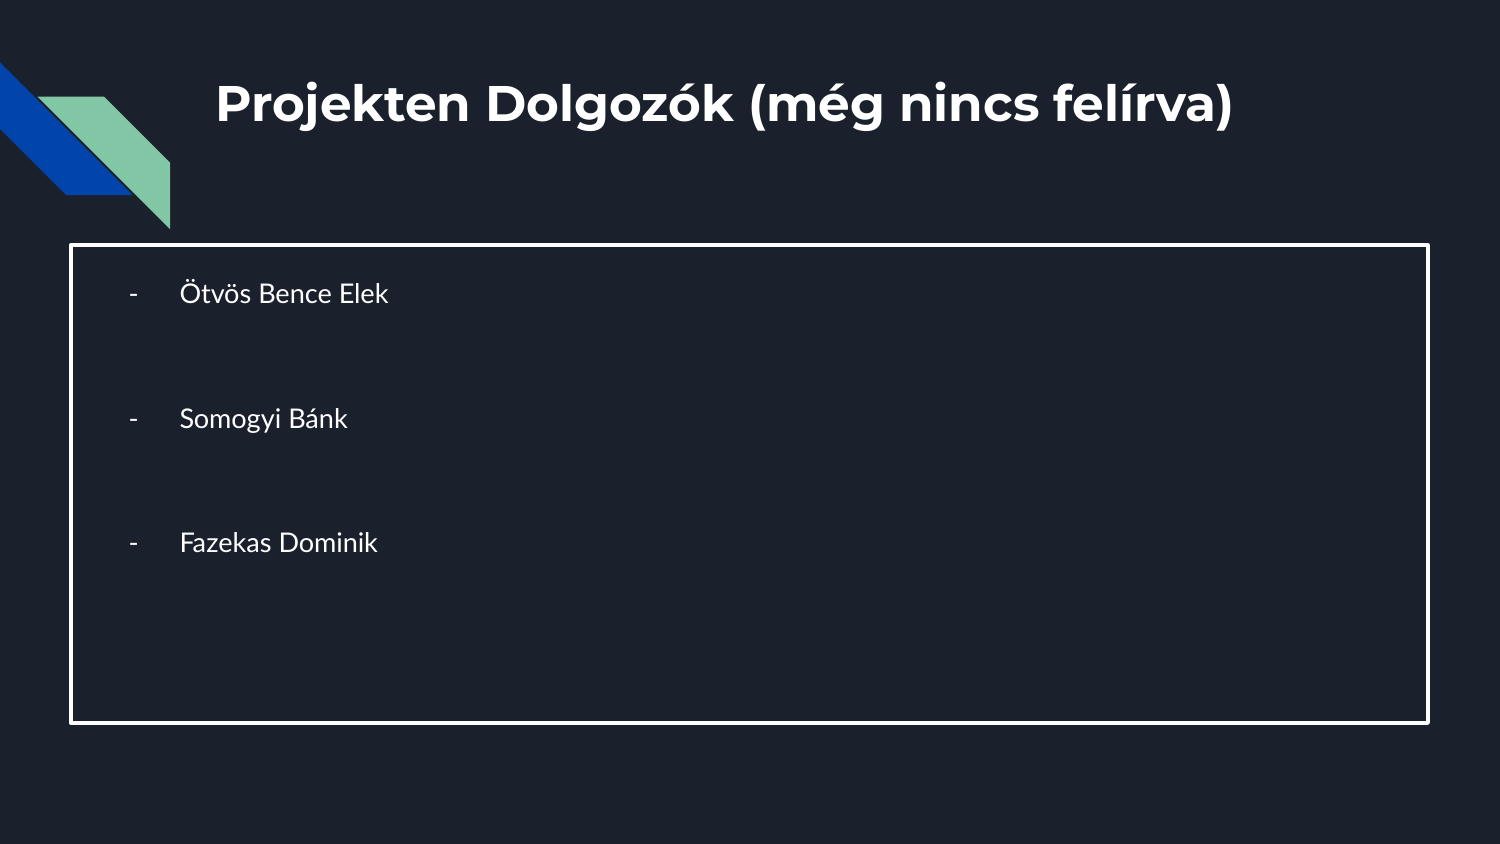

# Projekten Dolgozók (még nincs felírva)

Ötvös Bence Elek

Somogyi Bánk

Fazekas Dominik